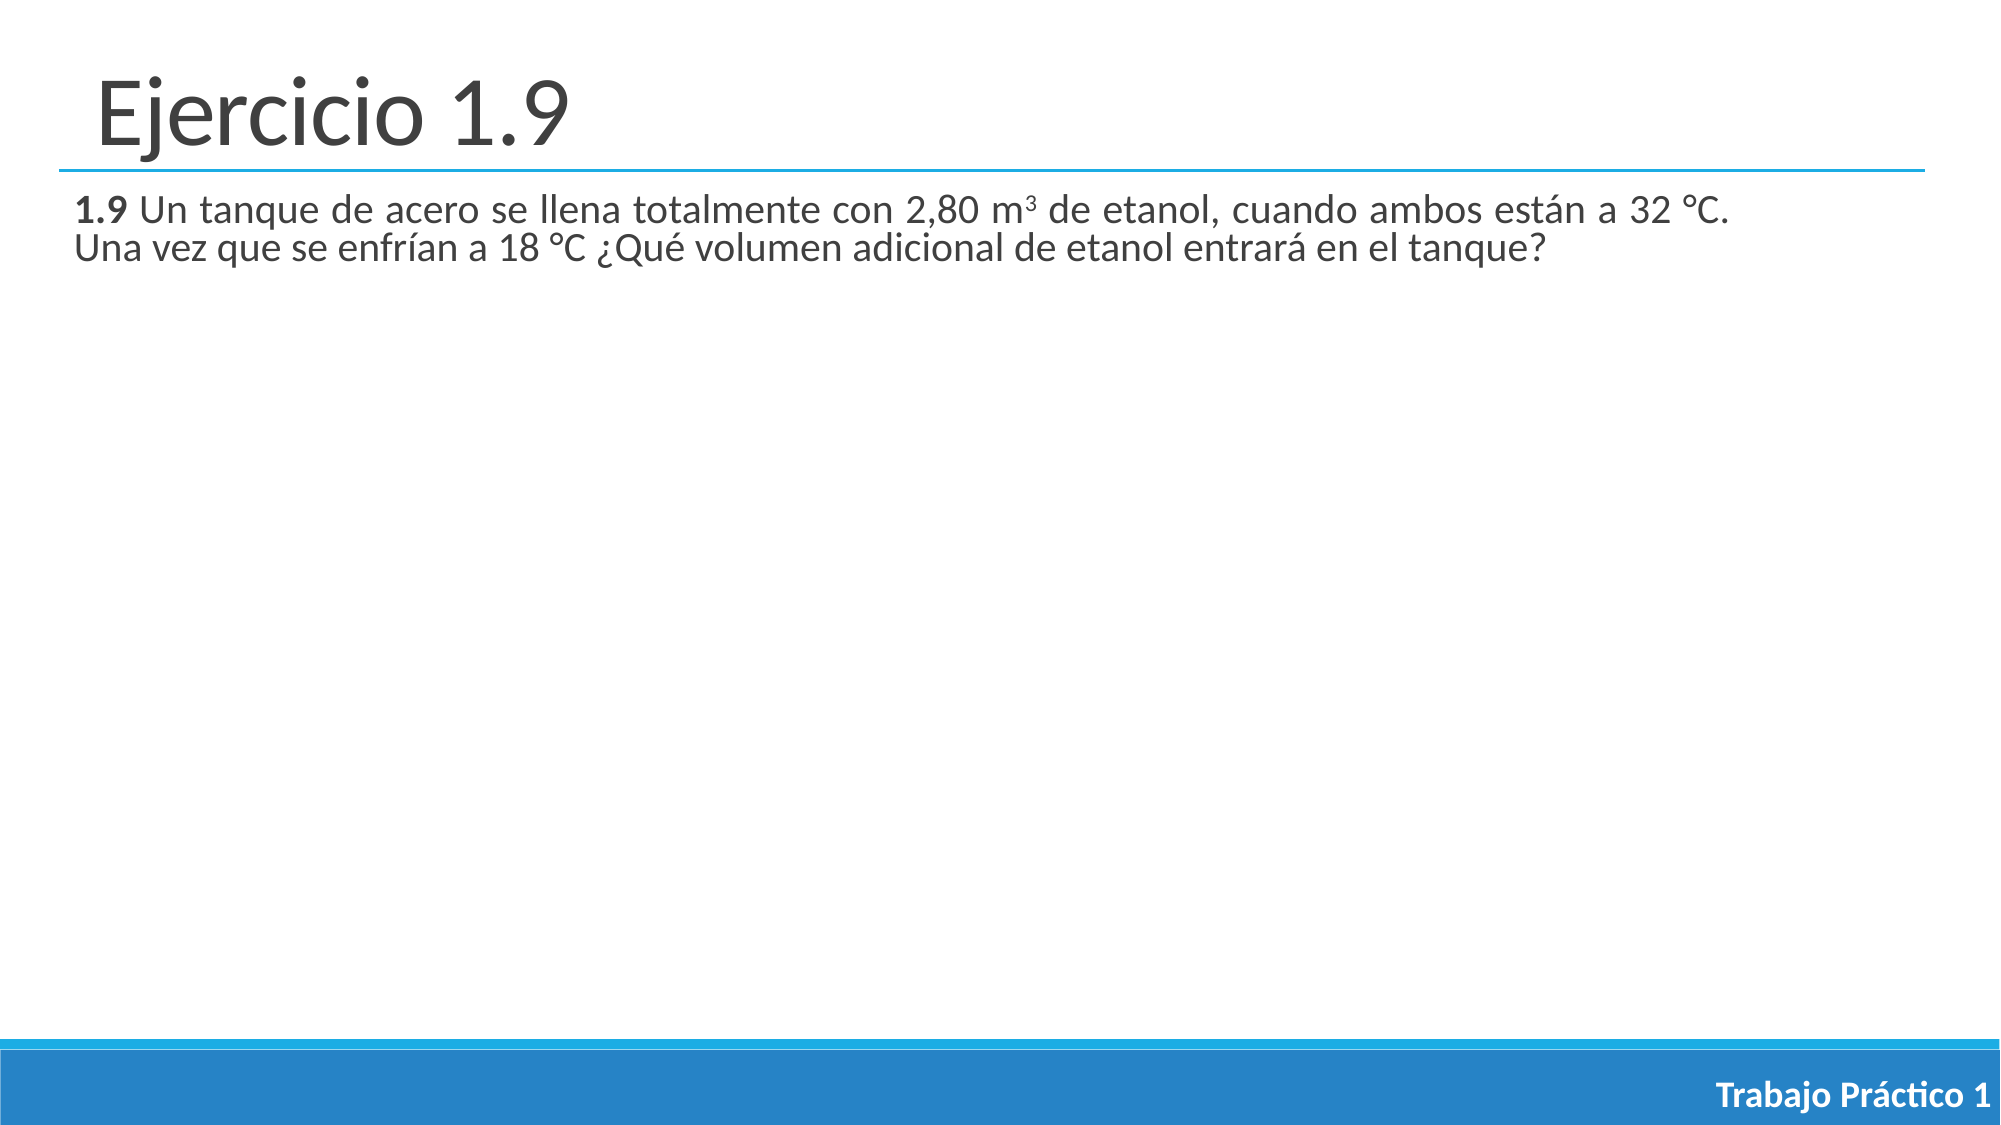

Ejercicio 1.9
1.9 Un tanque de acero se llena totalmente con 2,80 m3 de etanol, cuando ambos están a 32 °C. Una vez que se enfrían a 18 °C ¿Qué volumen adicional de etanol entrará en el tanque?
Trabajo Práctico 1